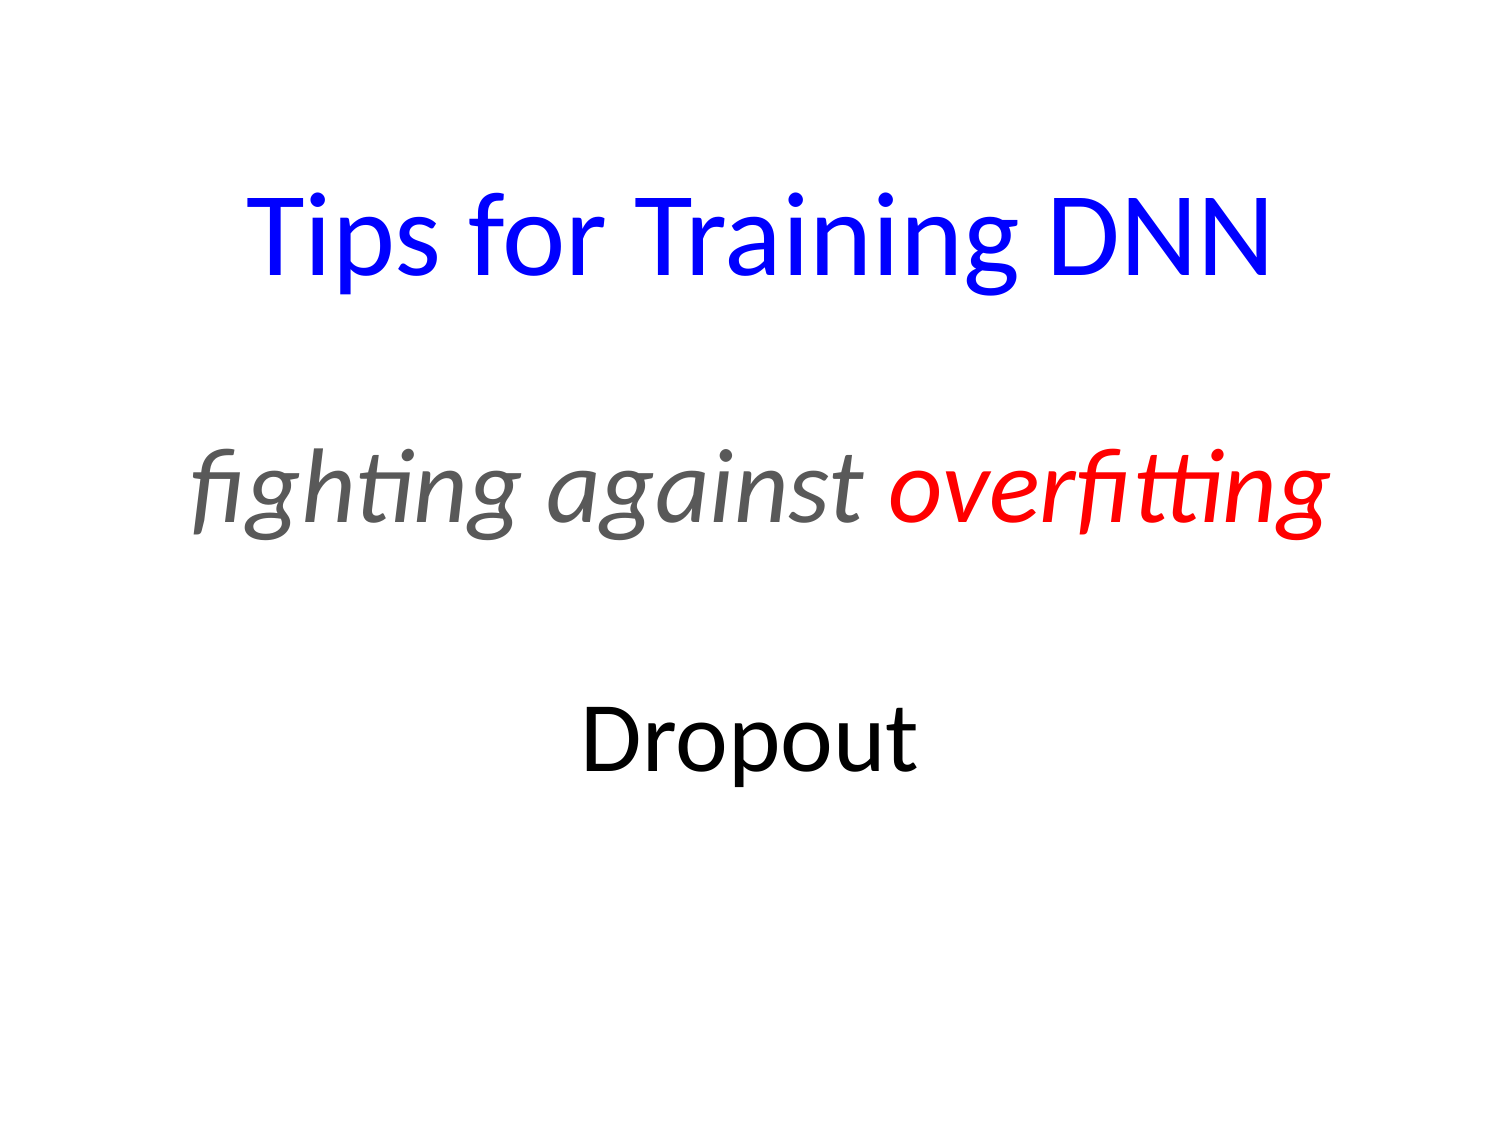

# Tips for Training DNN fighting against overfitting
Dropout